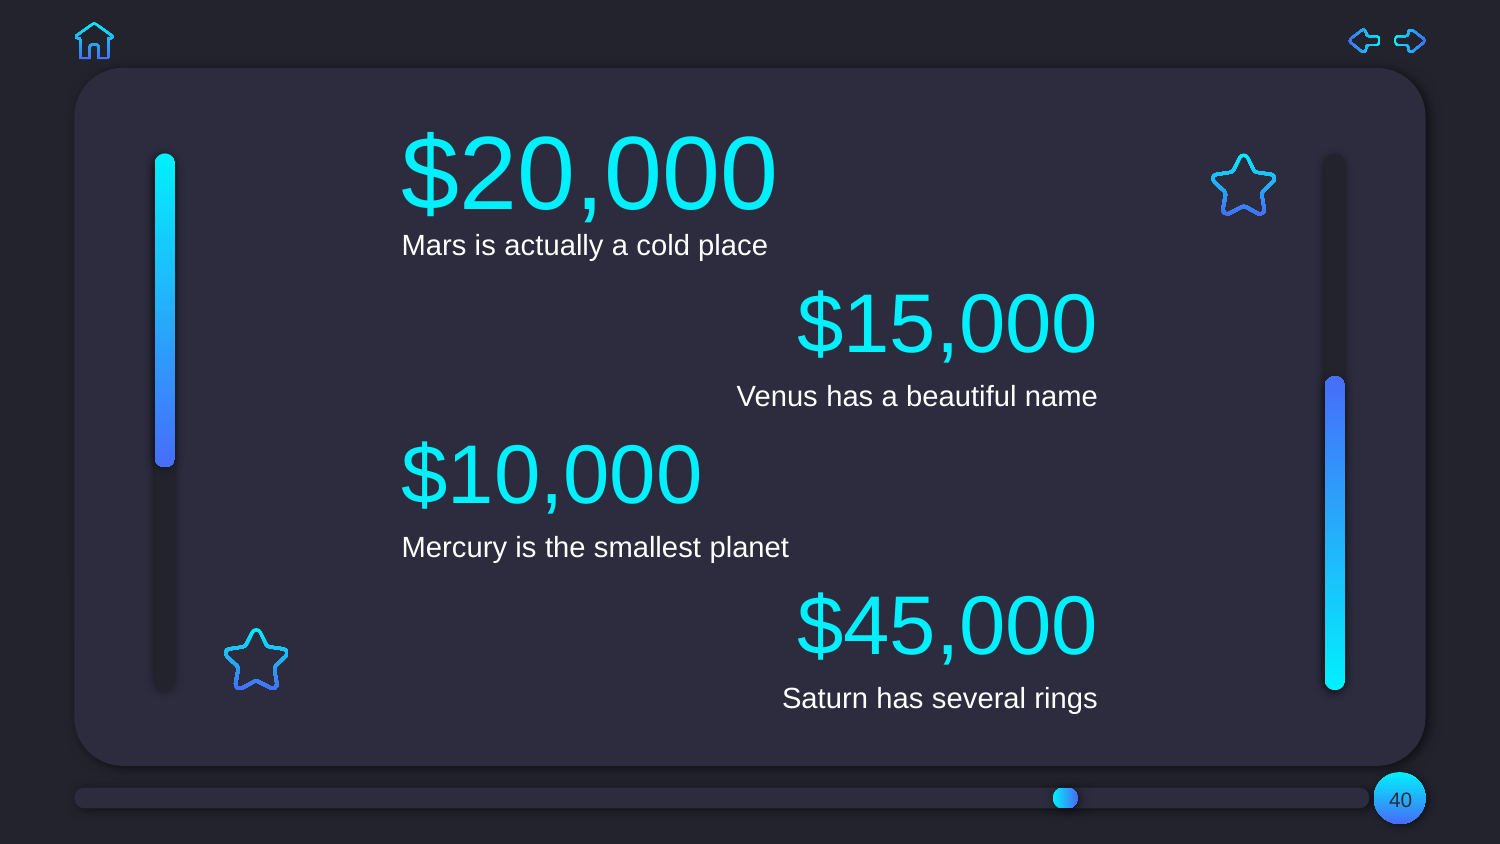

# $20,000

Mars is actually a cold place
$15,000
Venus has a beautiful name
$10,000
Mercury is the smallest planet
$45,000

Saturn has several rings